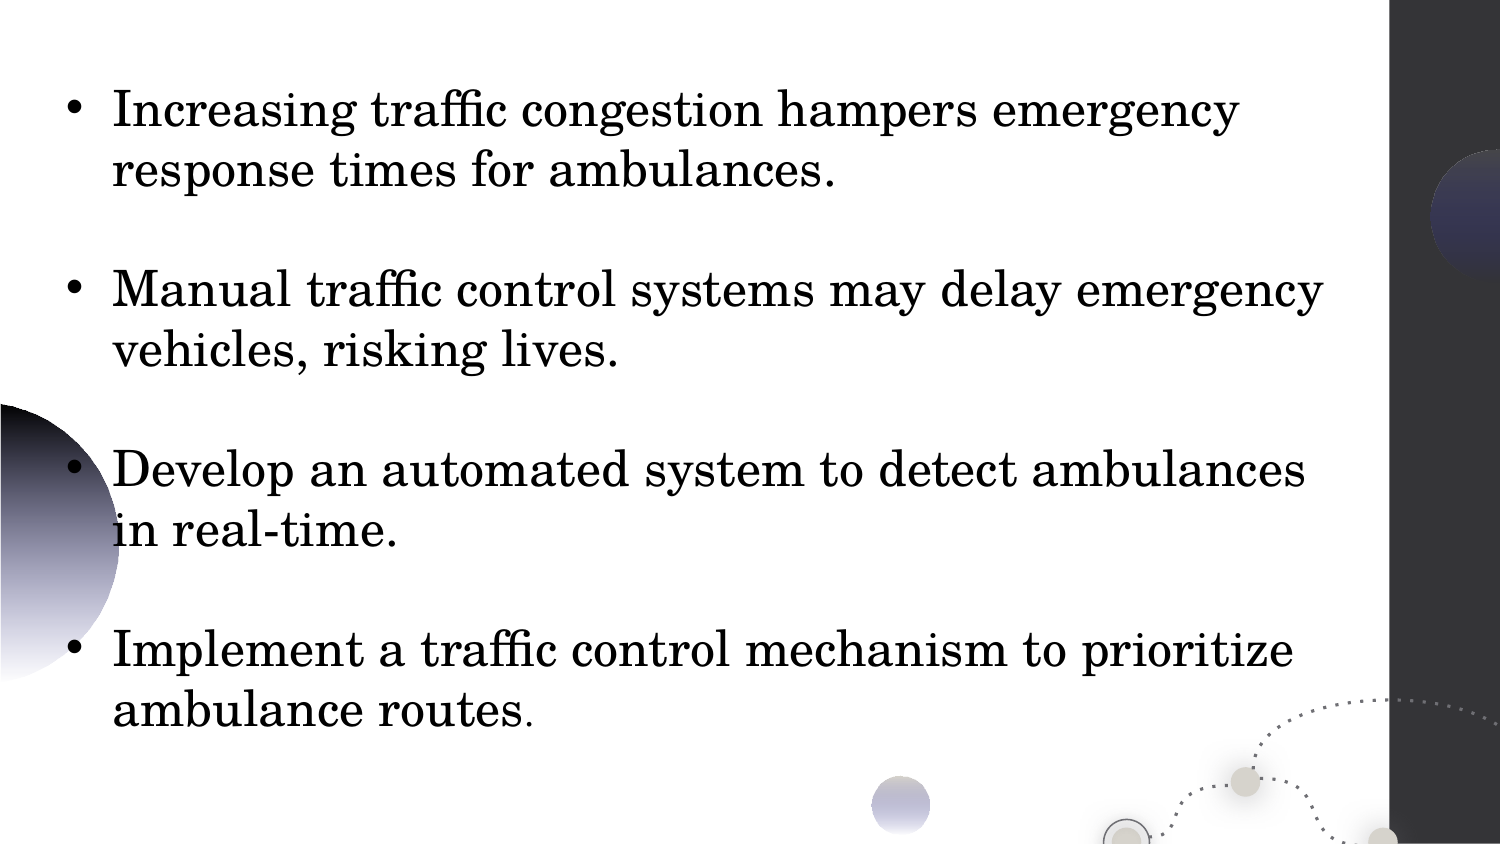

Increasing traffic congestion hampers emergency response times for ambulances.
Manual traffic control systems may delay emergency vehicles, risking lives.
Develop an automated system to detect ambulances in real-time.
Implement a traffic control mechanism to prioritize ambulance routes.